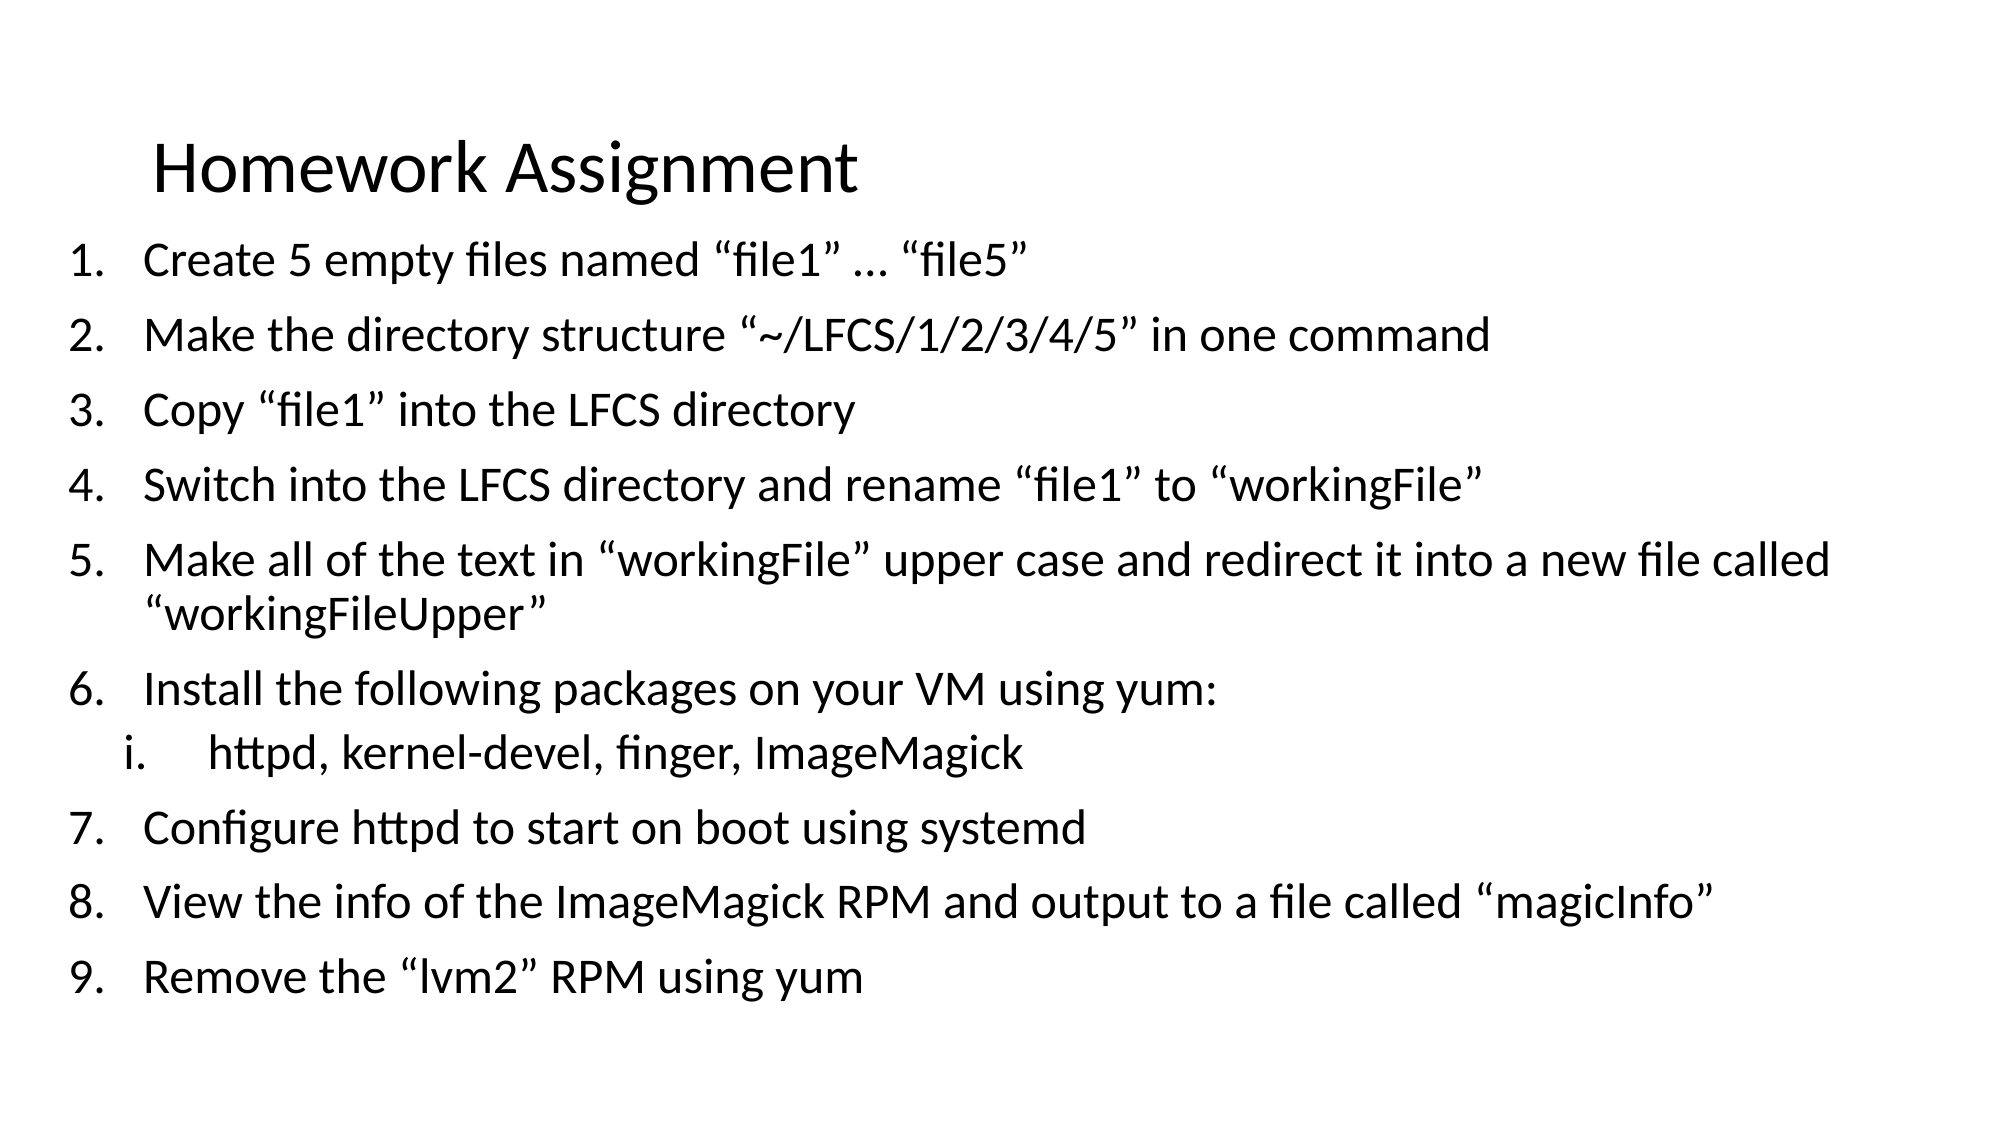

# Homework Assignment
Create 5 empty files named “file1” … “file5”
Make the directory structure “~/LFCS/1/2/3/4/5” in one command
Copy “file1” into the LFCS directory
Switch into the LFCS directory and rename “file1” to “workingFile”
Make all of the text in “workingFile” upper case and redirect it into a new file called “workingFileUpper”
Install the following packages on your VM using yum:
httpd, kernel-devel, finger, ImageMagick
Configure httpd to start on boot using systemd
View the info of the ImageMagick RPM and output to a file called “magicInfo”
Remove the “lvm2” RPM using yum